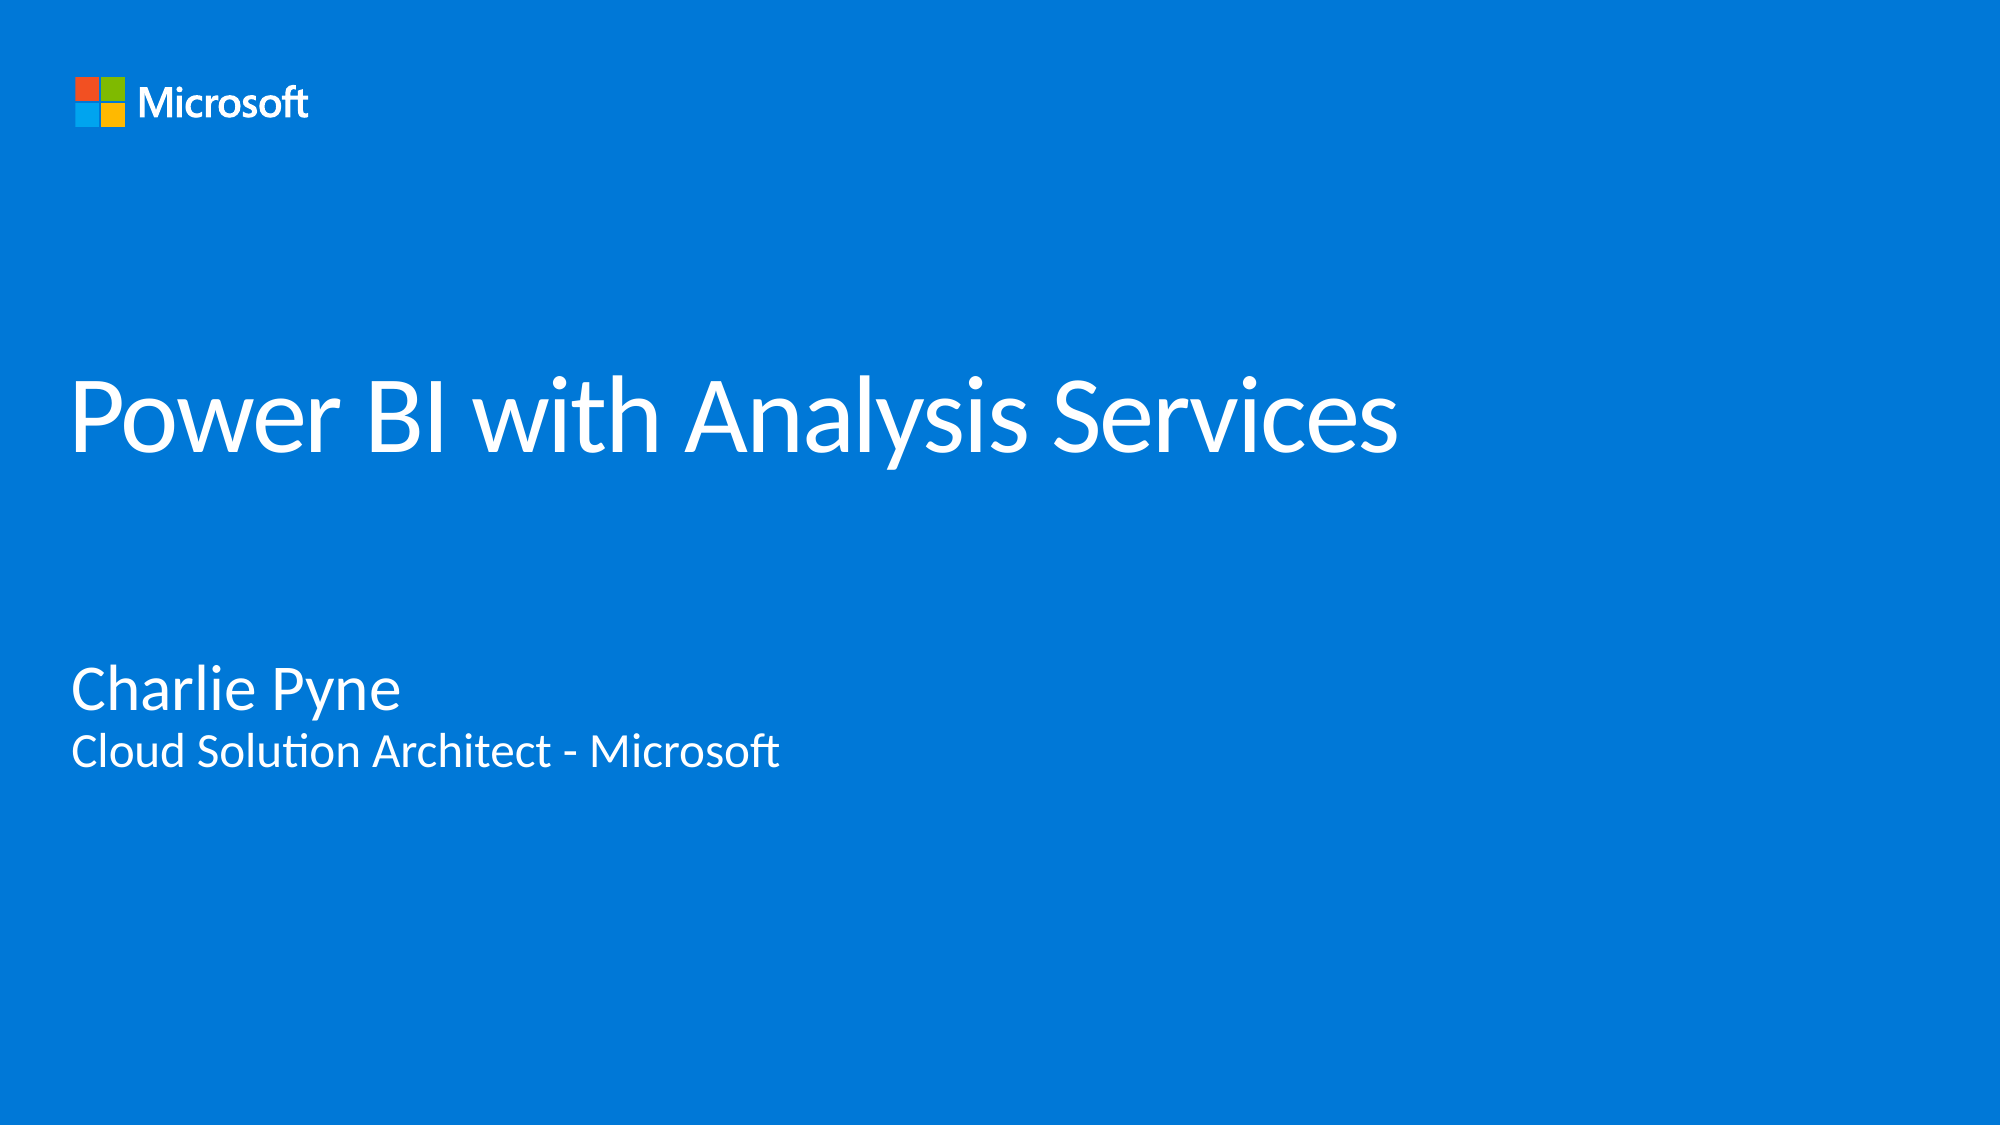

# Power BI with Analysis Services
Charlie Pyne
Cloud Solution Architect - Microsoft